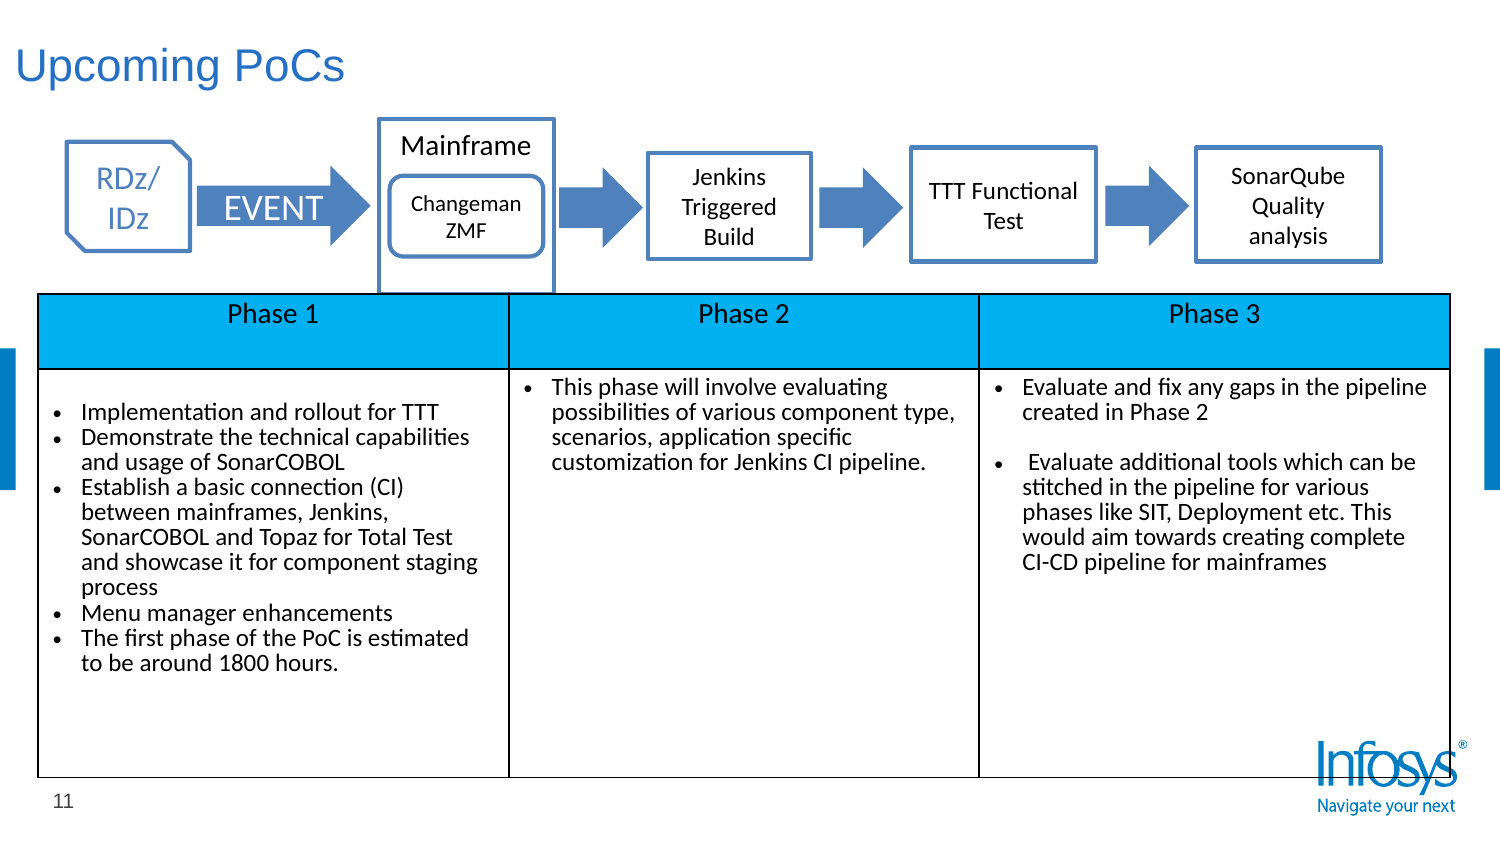

Upcoming PoCs
Mainframe
Changeman ZMF
RDz/IDz
SonarQube
Quality analysis
TTT Functional Test
Jenkins
Triggered Build
EVENT

| Phase 1 | Phase 2 | Phase 3 |
| --- | --- | --- |
| Implementation and rollout for TTT Demonstrate the technical capabilities and usage of SonarCOBOL Establish a basic connection (CI) between mainframes, Jenkins, SonarCOBOL and Topaz for Total Test and showcase it for component staging process Menu manager enhancements The first phase of the PoC is estimated to be around 1800 hours. | This phase will involve evaluating possibilities of various component type, scenarios, application specific customization for Jenkins CI pipeline. | Evaluate and fix any gaps in the pipeline created in Phase 2 Evaluate additional tools which can be stitched in the pipeline for various phases like SIT, Deployment etc. This would aim towards creating complete CI-CD pipeline for mainframes |
11